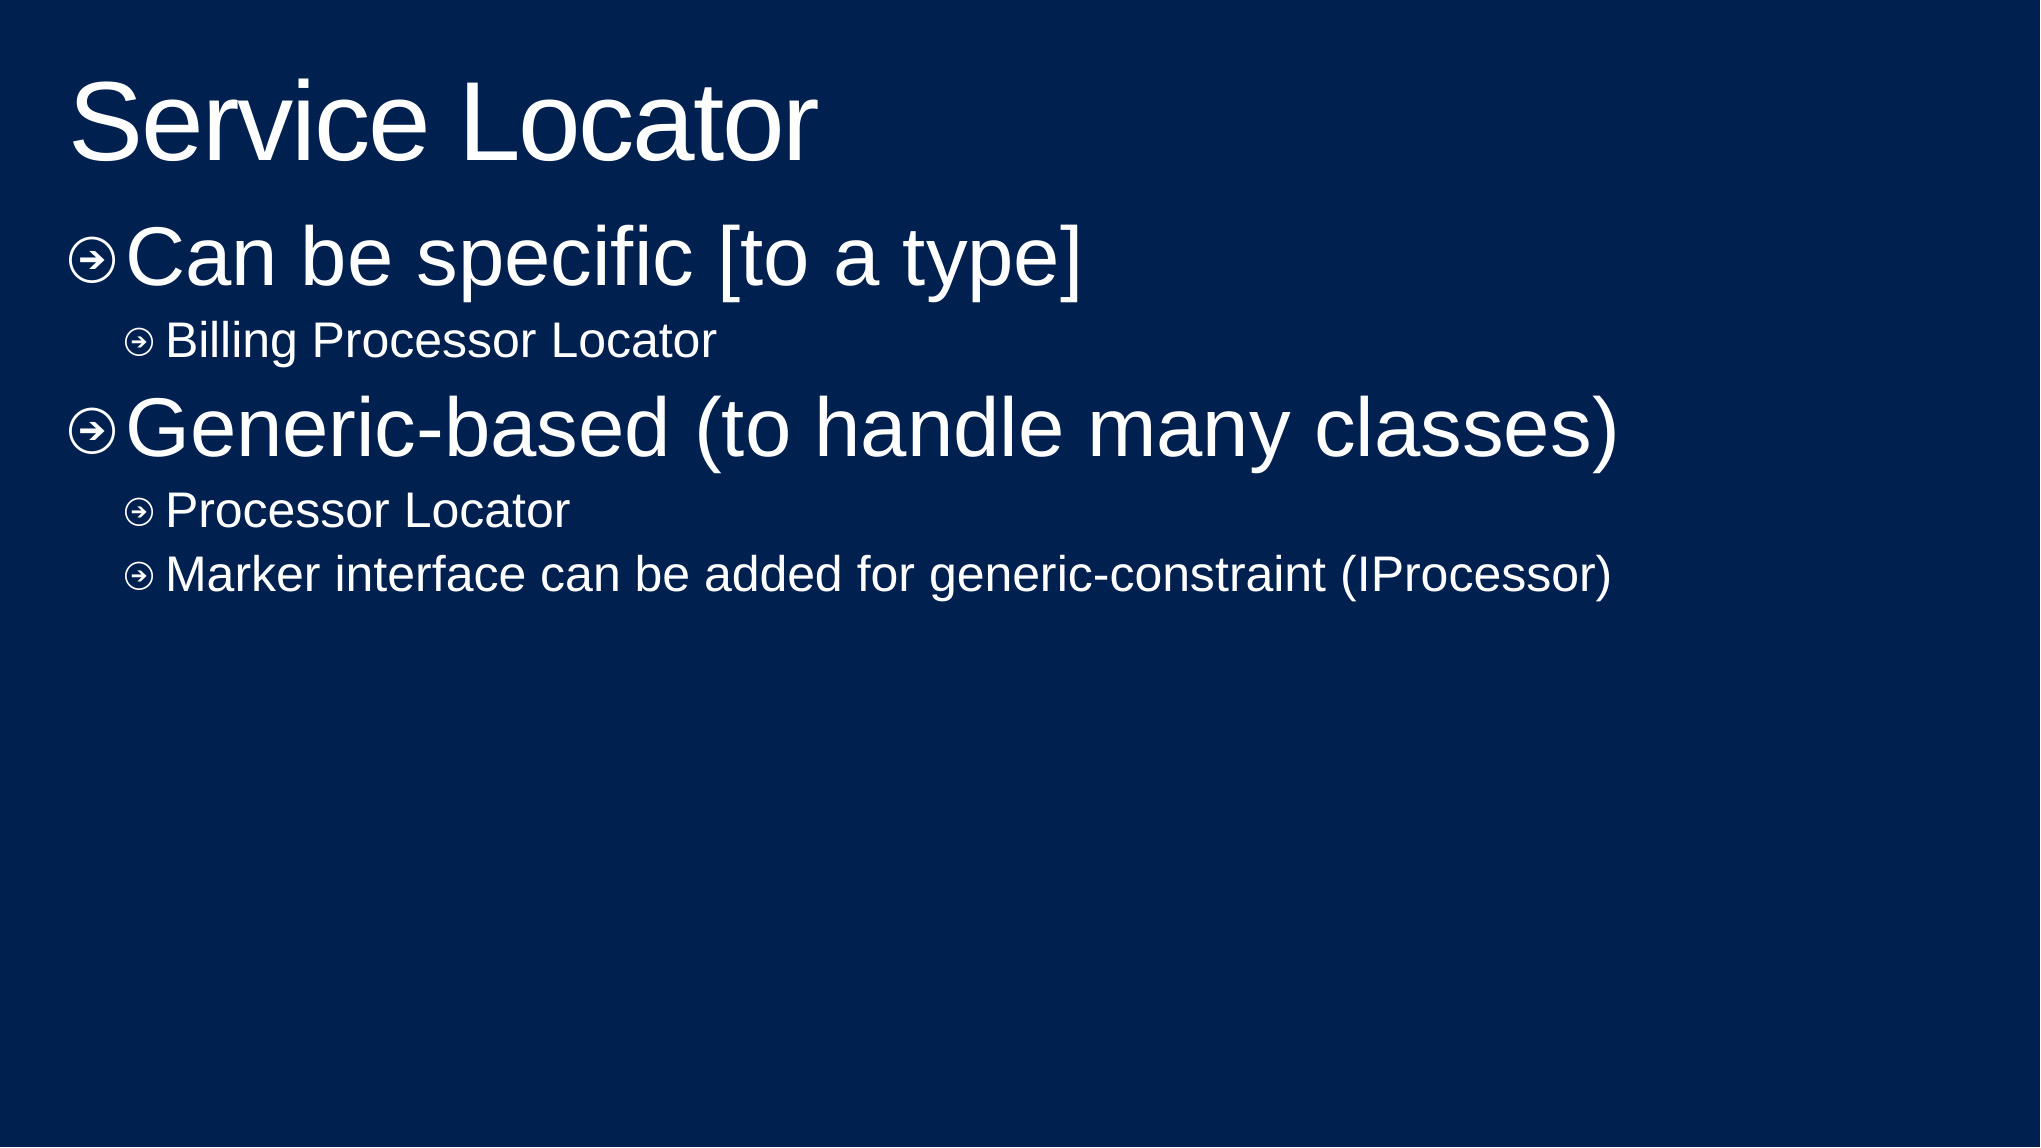

# Service Locator
Can be specific [to a type]
Billing Processor Locator
Generic-based (to handle many classes)
Processor Locator
Marker interface can be added for generic-constraint (IProcessor)